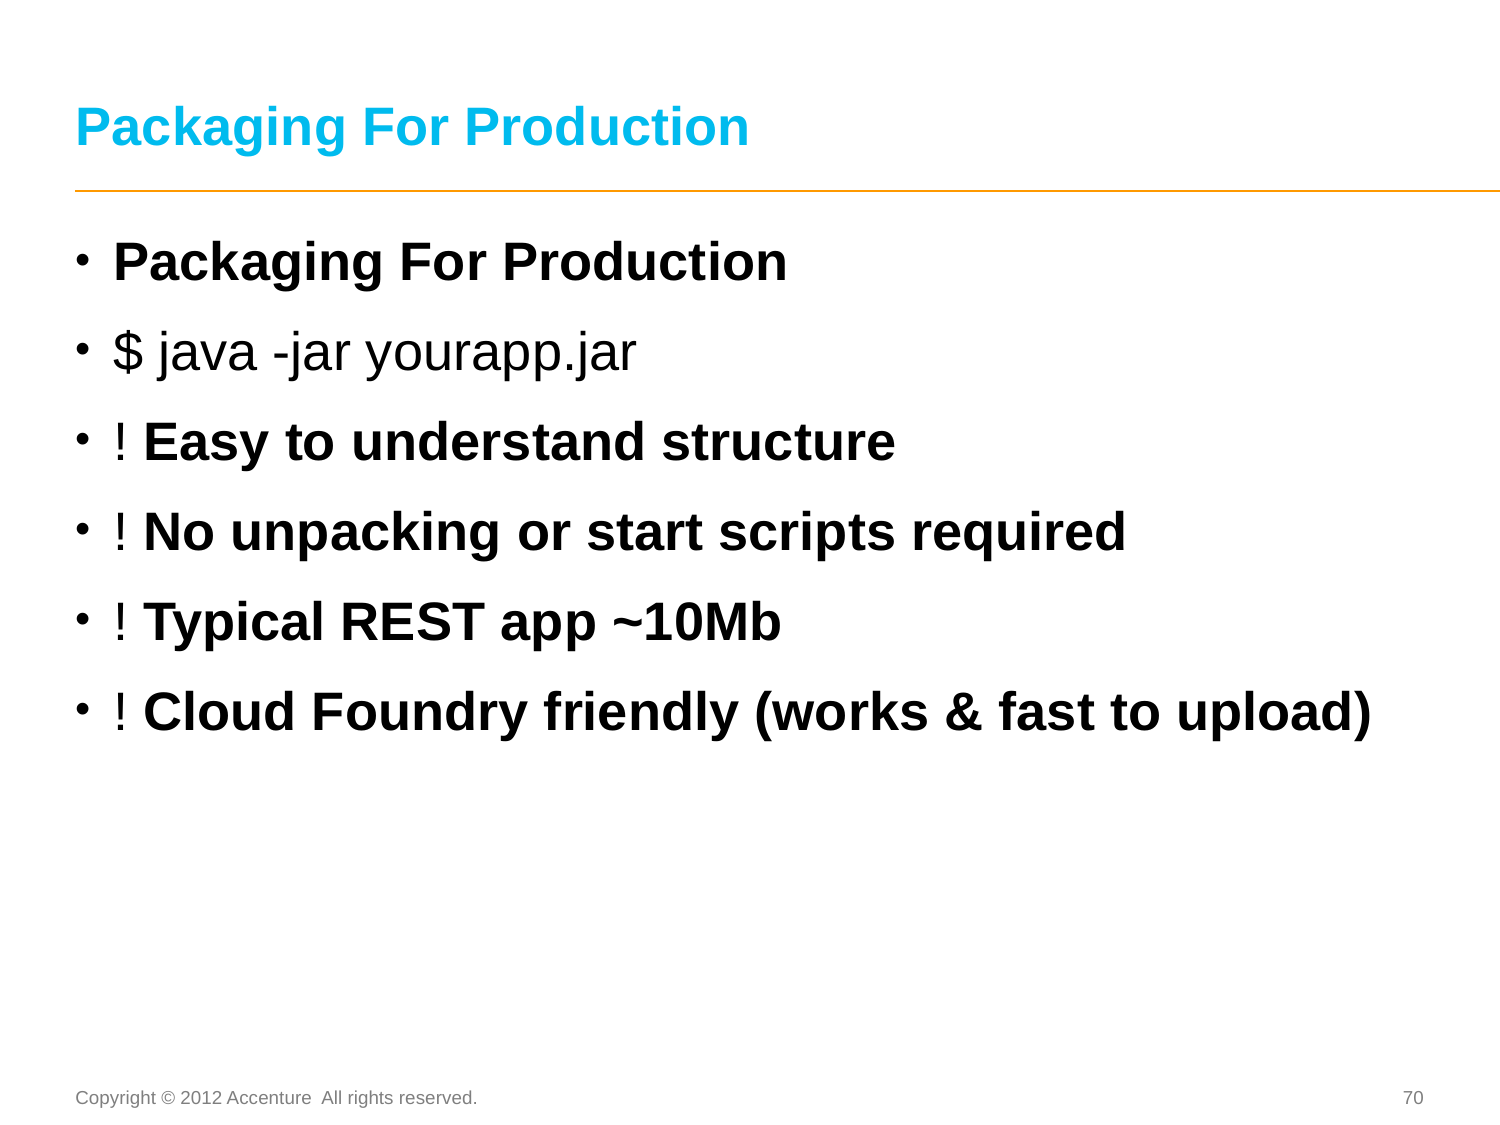

# Packaging For Production
Packaging For Production
$ java -jar yourapp.jar
! Easy to understand structure
! No unpacking or start scripts required
! Typical REST app ~10Mb
! Cloud Foundry friendly (works & fast to upload)